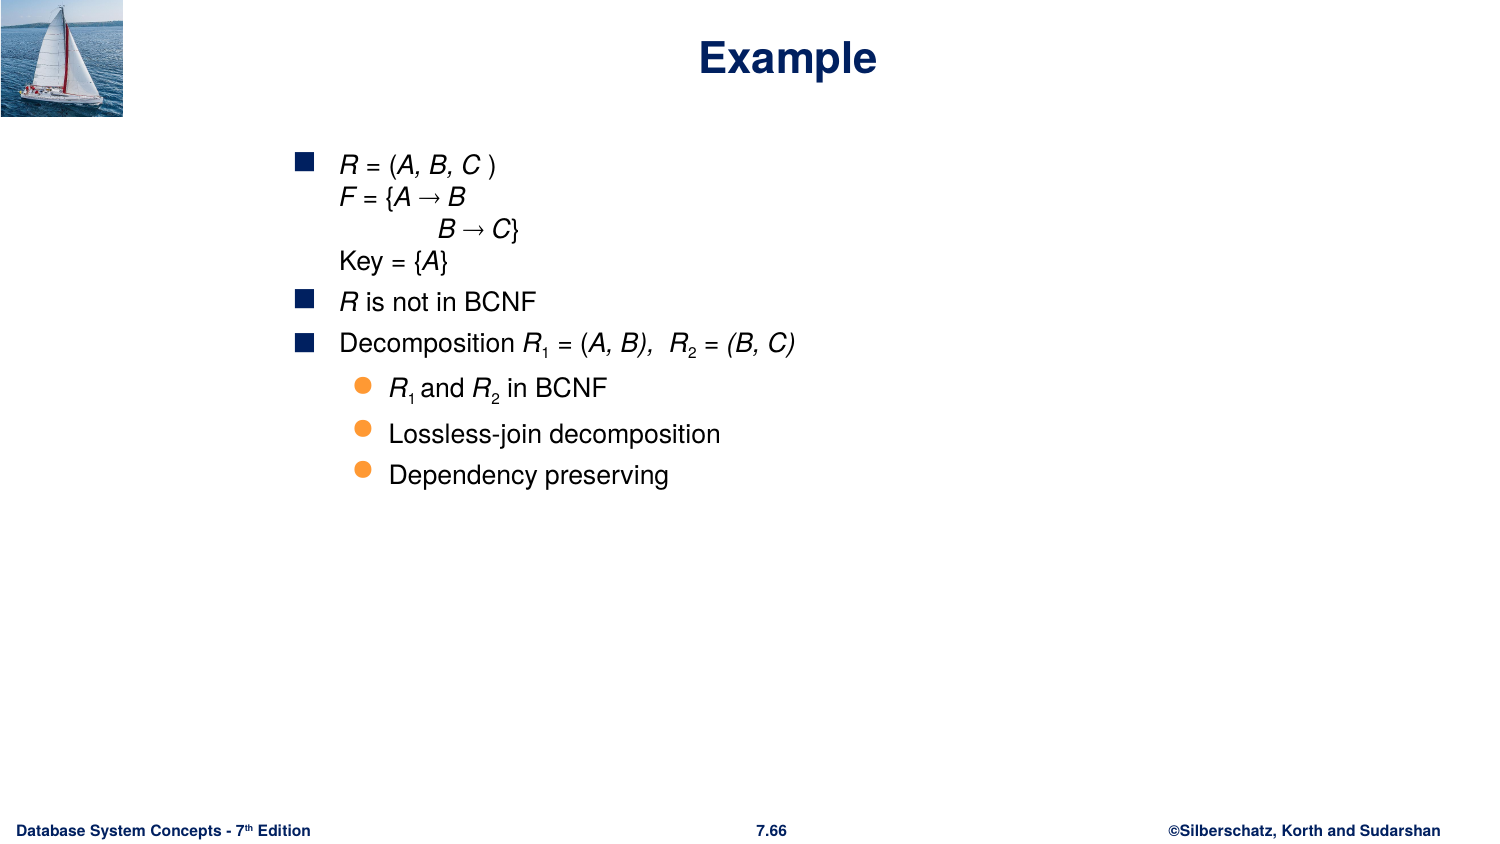

# Example
R = (A, B, C )
F = {A → B
	 B → C}
Key = {A}
R is not in BCNF
Decomposition R1 = (A, B),  R2 = (B, C)
R1 and R2 in BCNF
Lossless-join decomposition
Dependency preserving